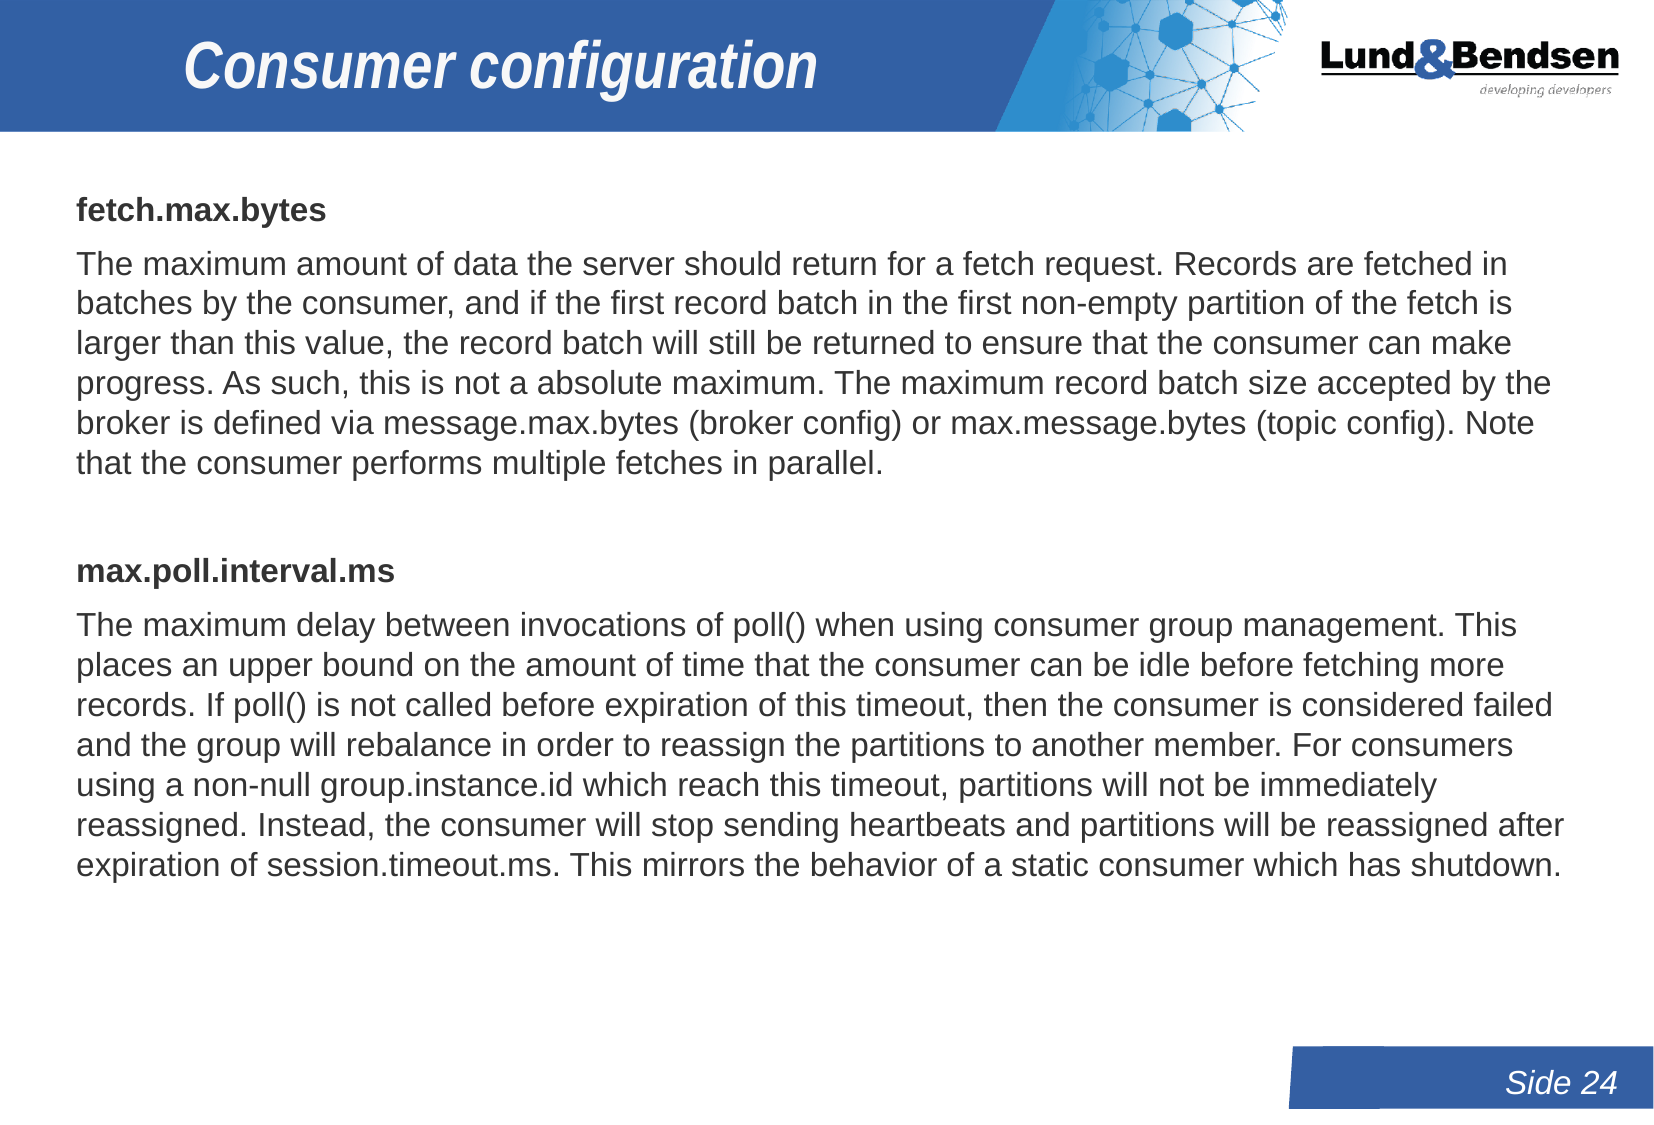

# Consumer configuration
fetch.max.bytes
The maximum amount of data the server should return for a fetch request. Records are fetched in batches by the consumer, and if the first record batch in the first non-empty partition of the fetch is larger than this value, the record batch will still be returned to ensure that the consumer can make progress. As such, this is not a absolute maximum. The maximum record batch size accepted by the broker is defined via message.max.bytes (broker config) or max.message.bytes (topic config). Note that the consumer performs multiple fetches in parallel.

max.poll.interval.ms
The maximum delay between invocations of poll() when using consumer group management. This places an upper bound on the amount of time that the consumer can be idle before fetching more records. If poll() is not called before expiration of this timeout, then the consumer is considered failed and the group will rebalance in order to reassign the partitions to another member. For consumers using a non-null group.instance.id which reach this timeout, partitions will not be immediately reassigned. Instead, the consumer will stop sending heartbeats and partitions will be reassigned after expiration of session.timeout.ms. This mirrors the behavior of a static consumer which has shutdown.